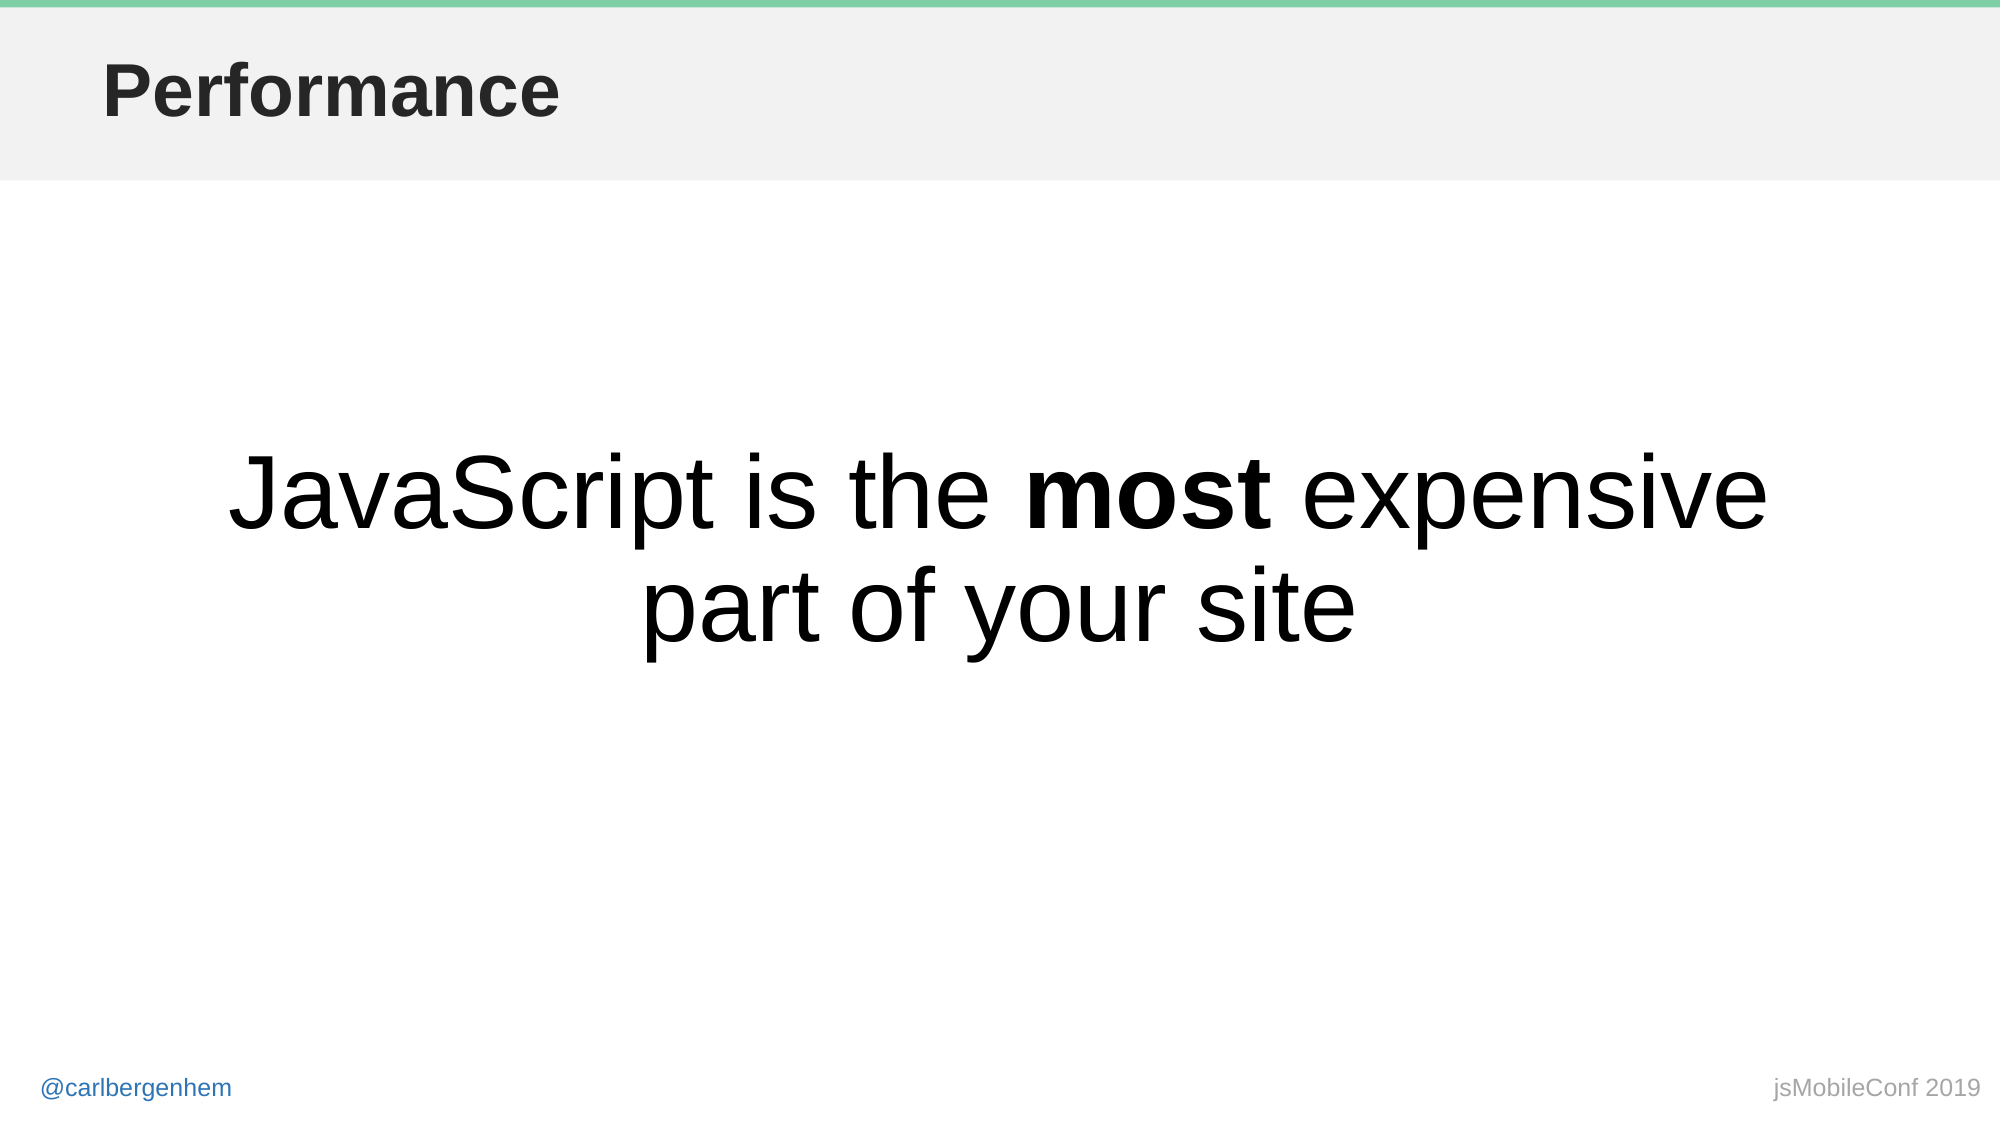

# Performance
JavaScript is the most expensive part of your site